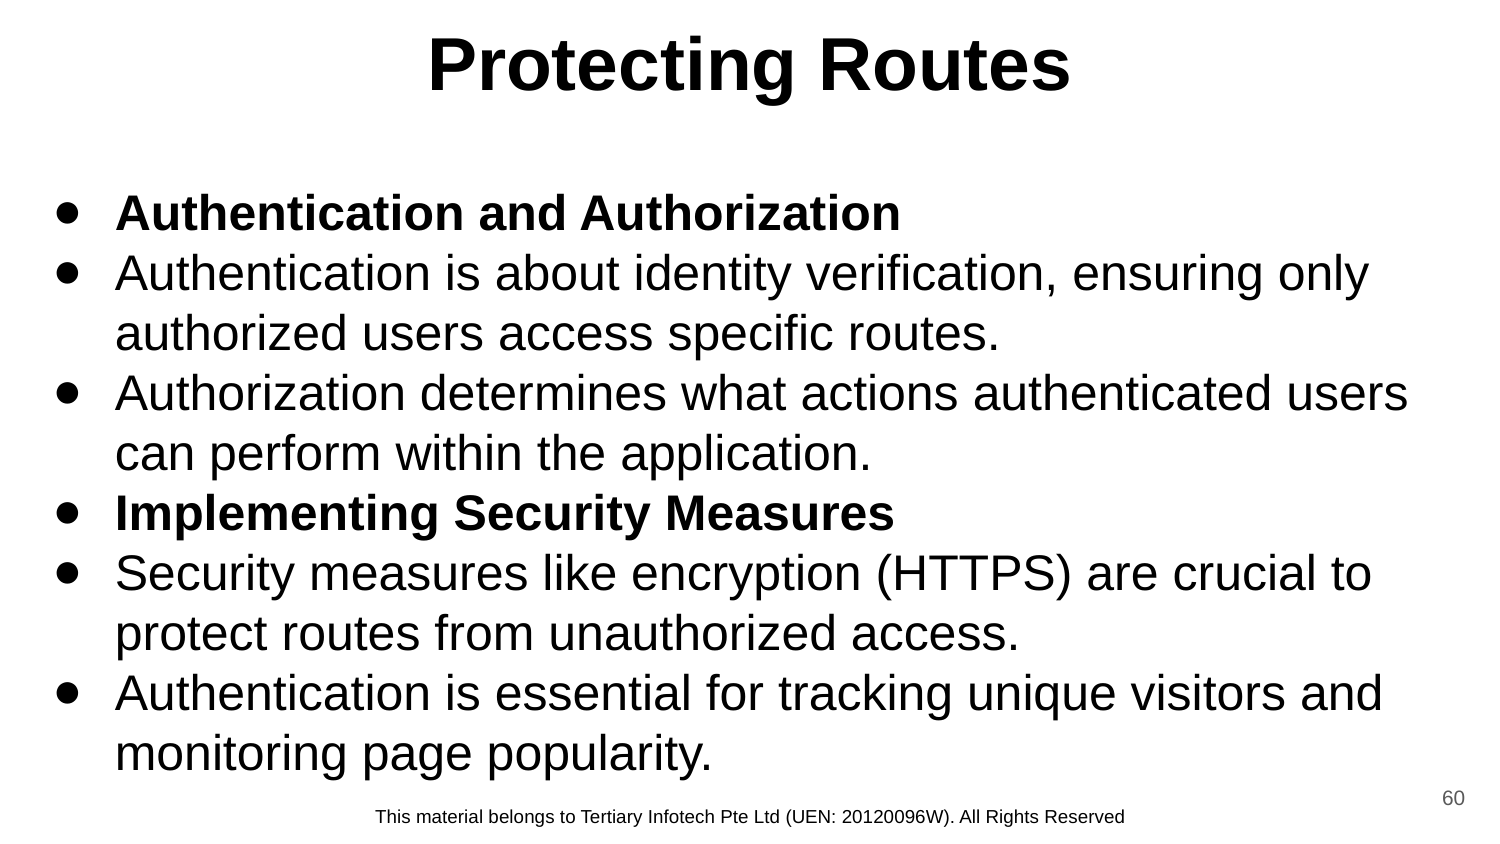

# Protecting Routes

Authentication and Authorization
Authentication is about identity verification, ensuring only authorized users access specific routes.
Authorization determines what actions authenticated users can perform within the application.
Implementing Security Measures
Security measures like encryption (HTTPS) are crucial to protect routes from unauthorized access.
Authentication is essential for tracking unique visitors and monitoring page popularity.
60